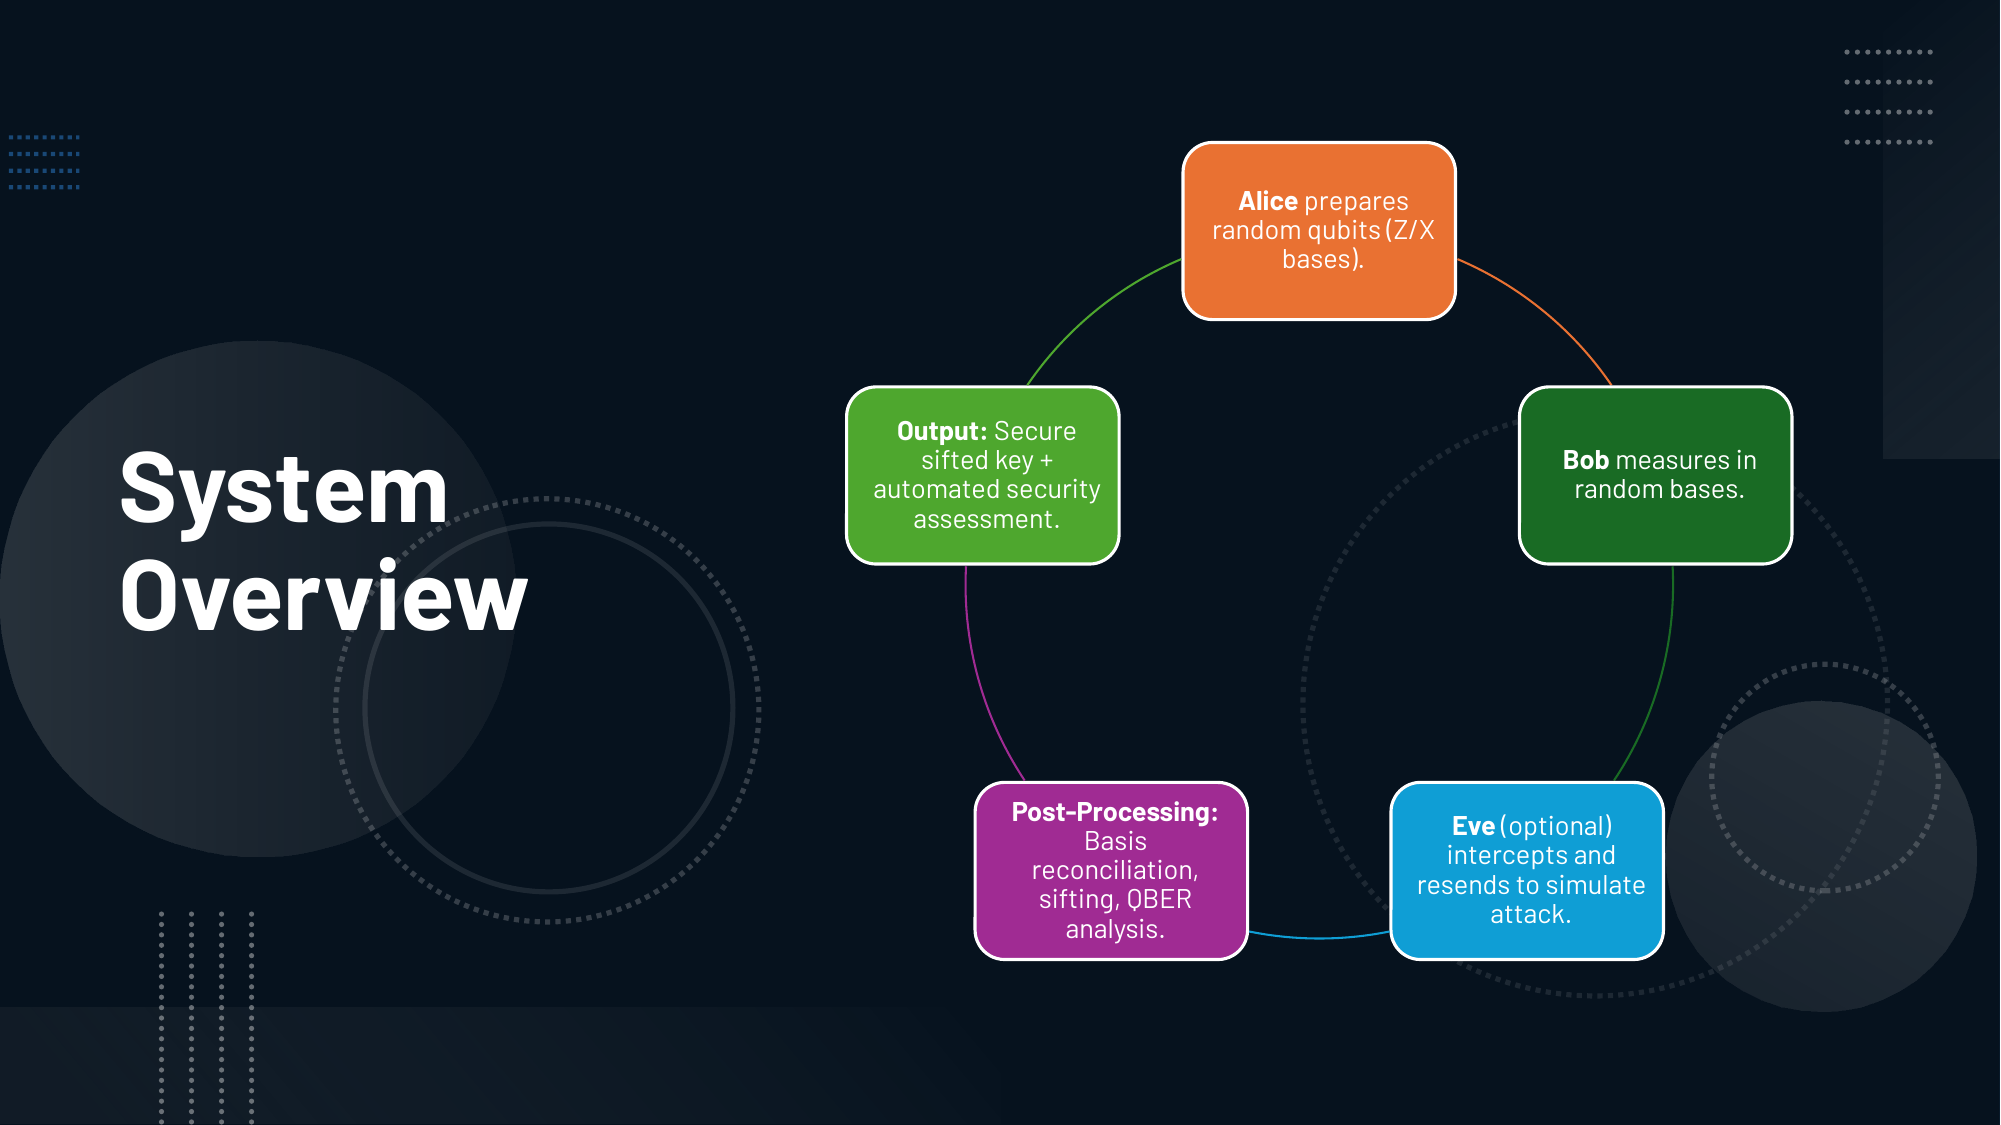

# System Overview
Alice prepares random qubits (Z/X bases).
Bob measures in random bases.
Eve (optional) intercepts and resends to simulate attack.
Post-Processing: Basis reconciliation, sifting, QBER analysis.
Output: Secure sifted key + automated security assessment.